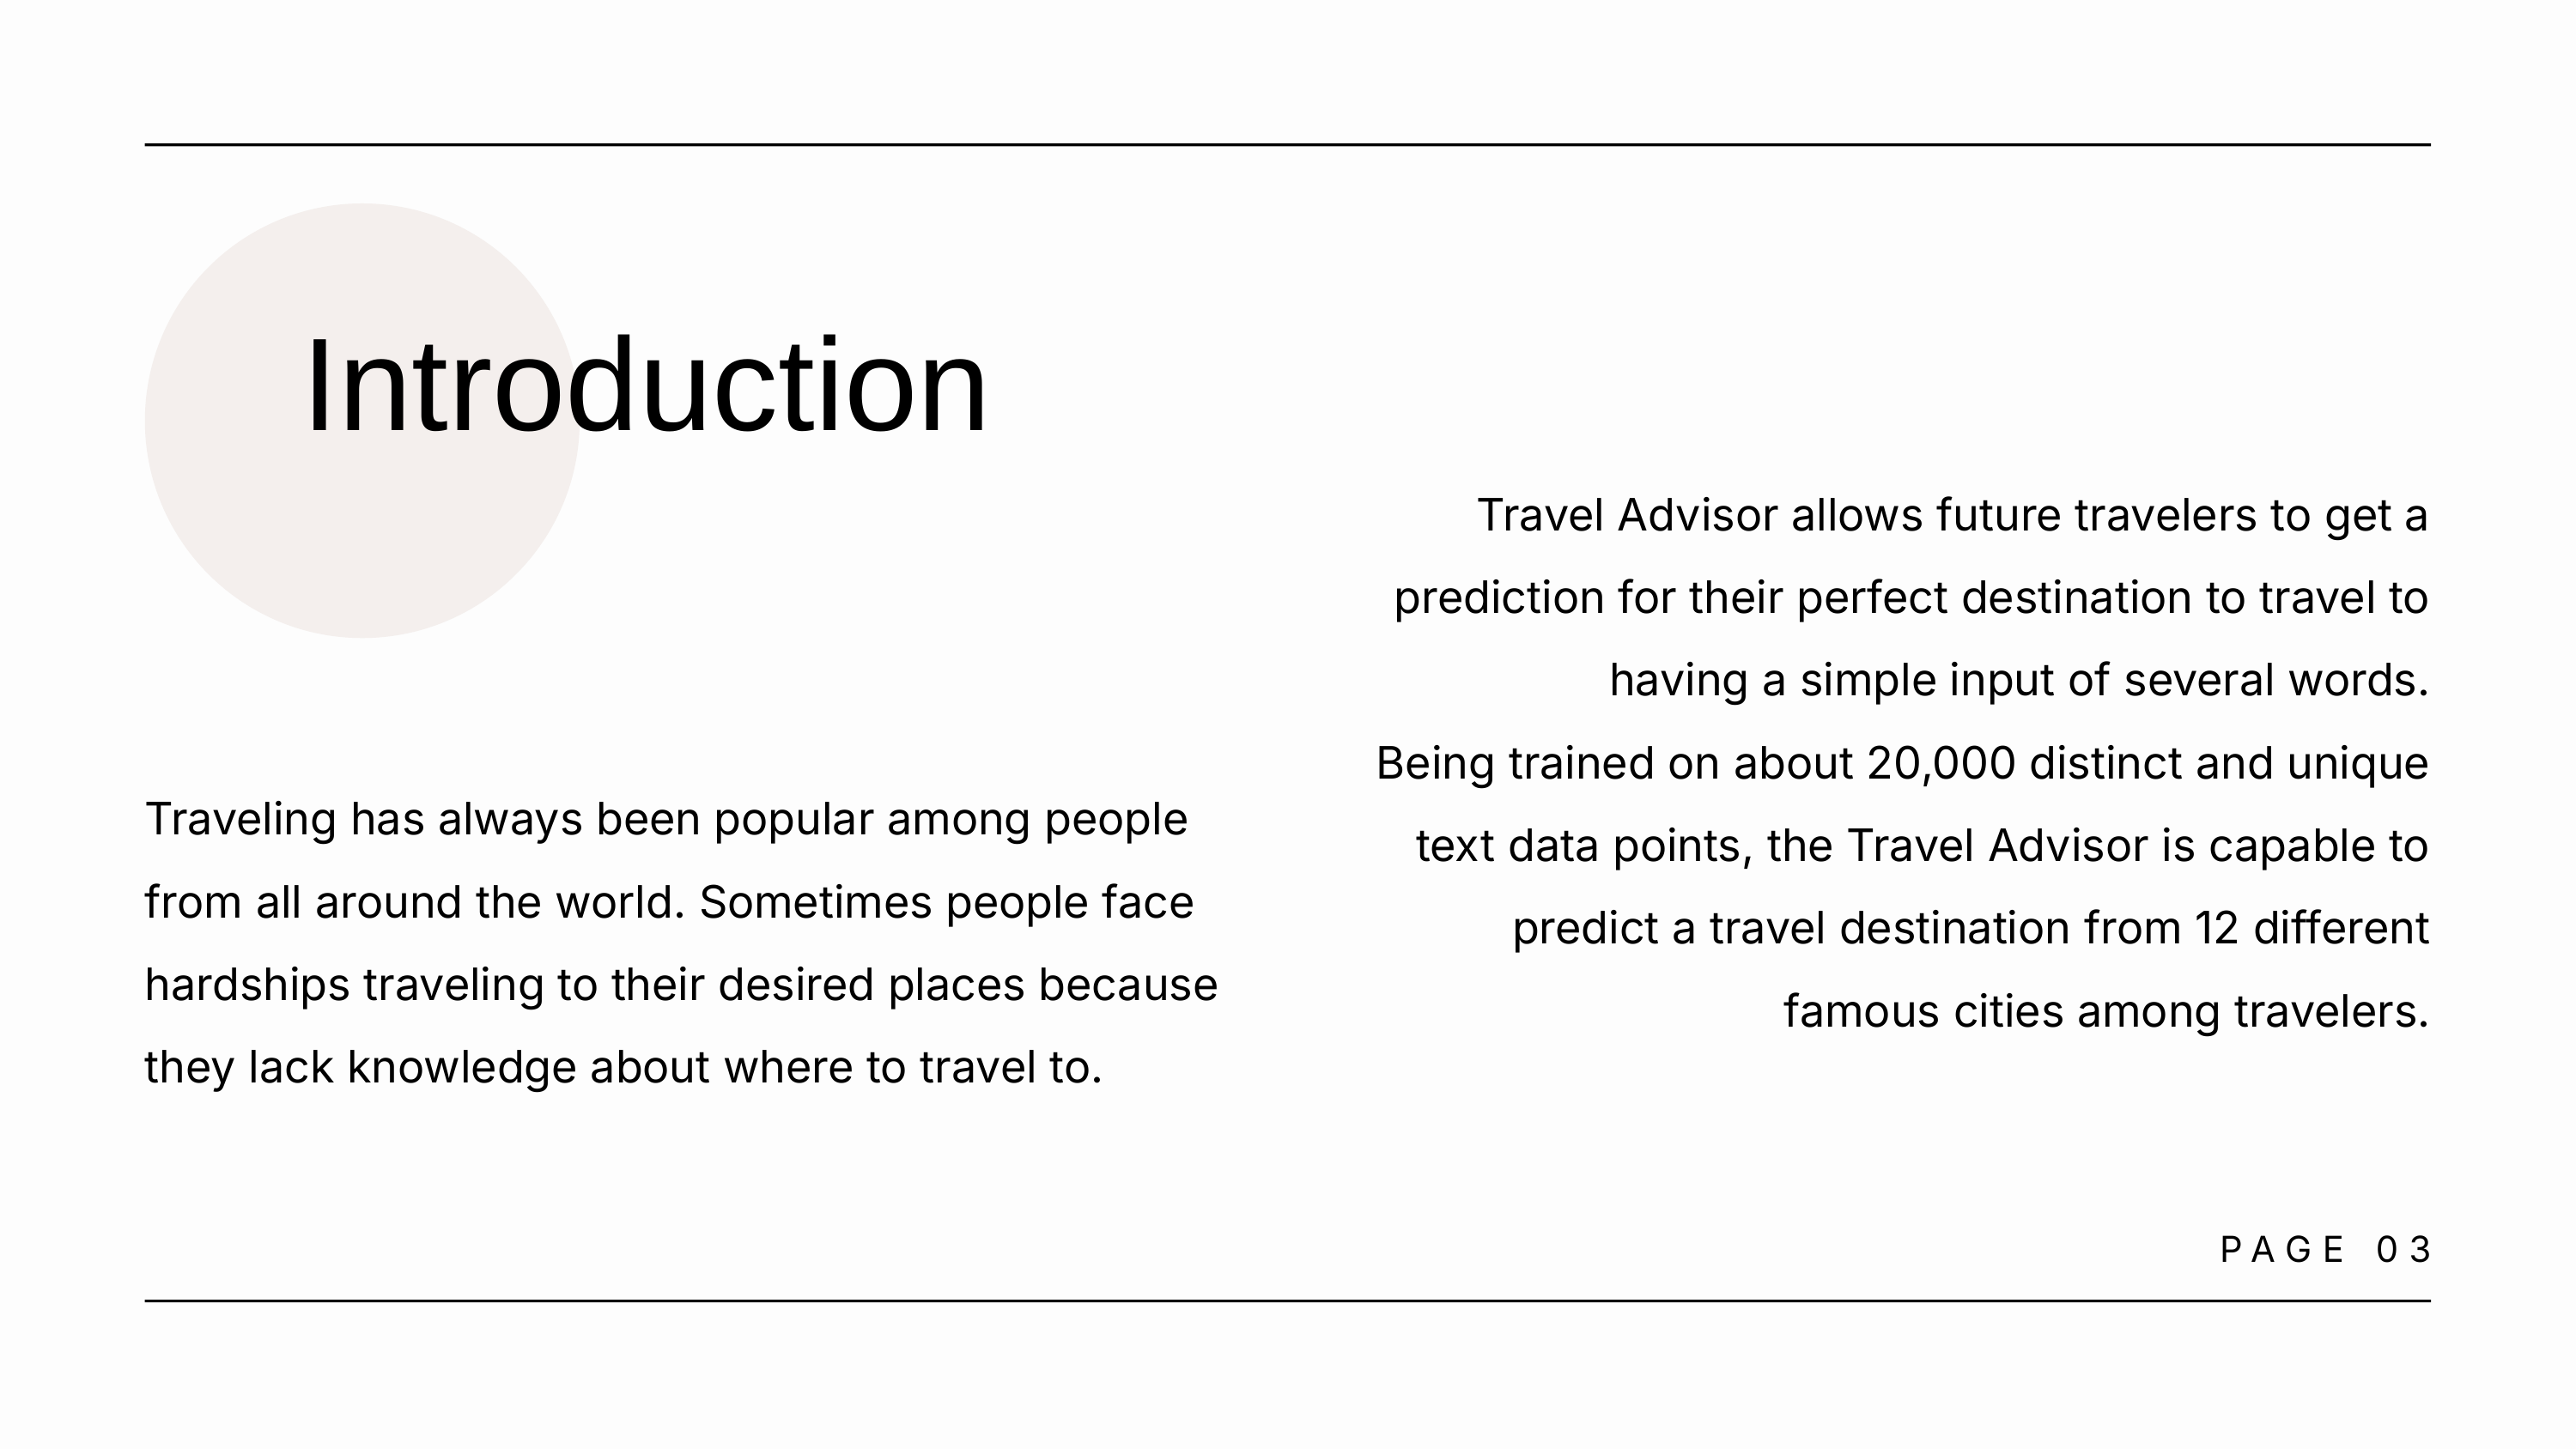

Introduction
Travel Advisor allows future travelers to get a prediction for their perfect destination to travel to having a simple input of several words.
Being trained on about 20,000 distinct and unique text data points, the Travel Advisor is capable to predict a travel destination from 12 different famous cities among travelers.
Traveling has always been popular among people from all around the world. Sometimes people face hardships traveling to their desired places because they lack knowledge about where to travel to.
PAGE 03